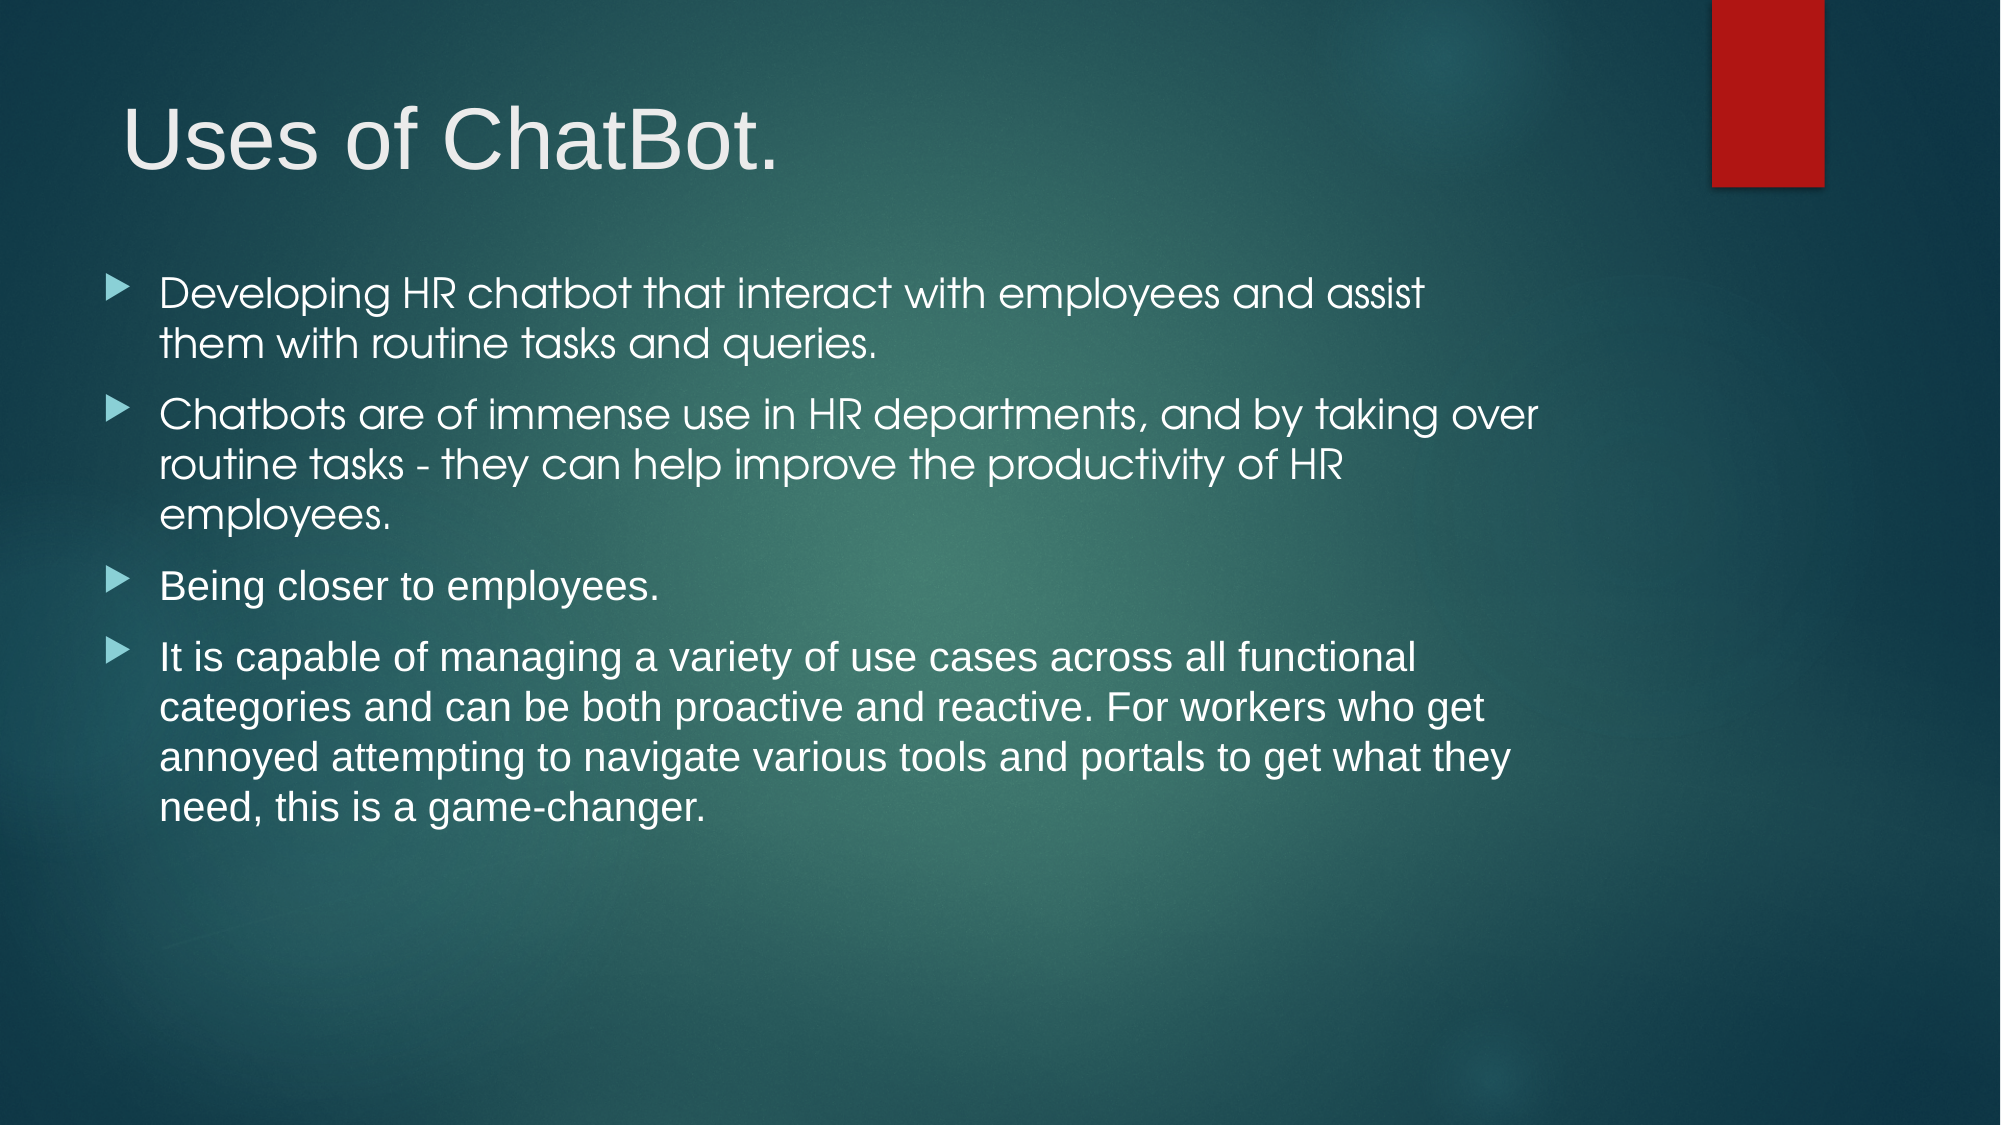

# Uses of ChatBot.
Developing HR chatbot that interact with employees and assist them with routine tasks and queries.
Chatbots are of immense use in HR departments, and by taking over routine tasks - they can help improve the productivity of HR employees.
Being closer to employees.
It is capable of managing a variety of use cases across all functional categories and can be both proactive and reactive. For workers who get annoyed attempting to navigate various tools and portals to get what they need, this is a game-changer.